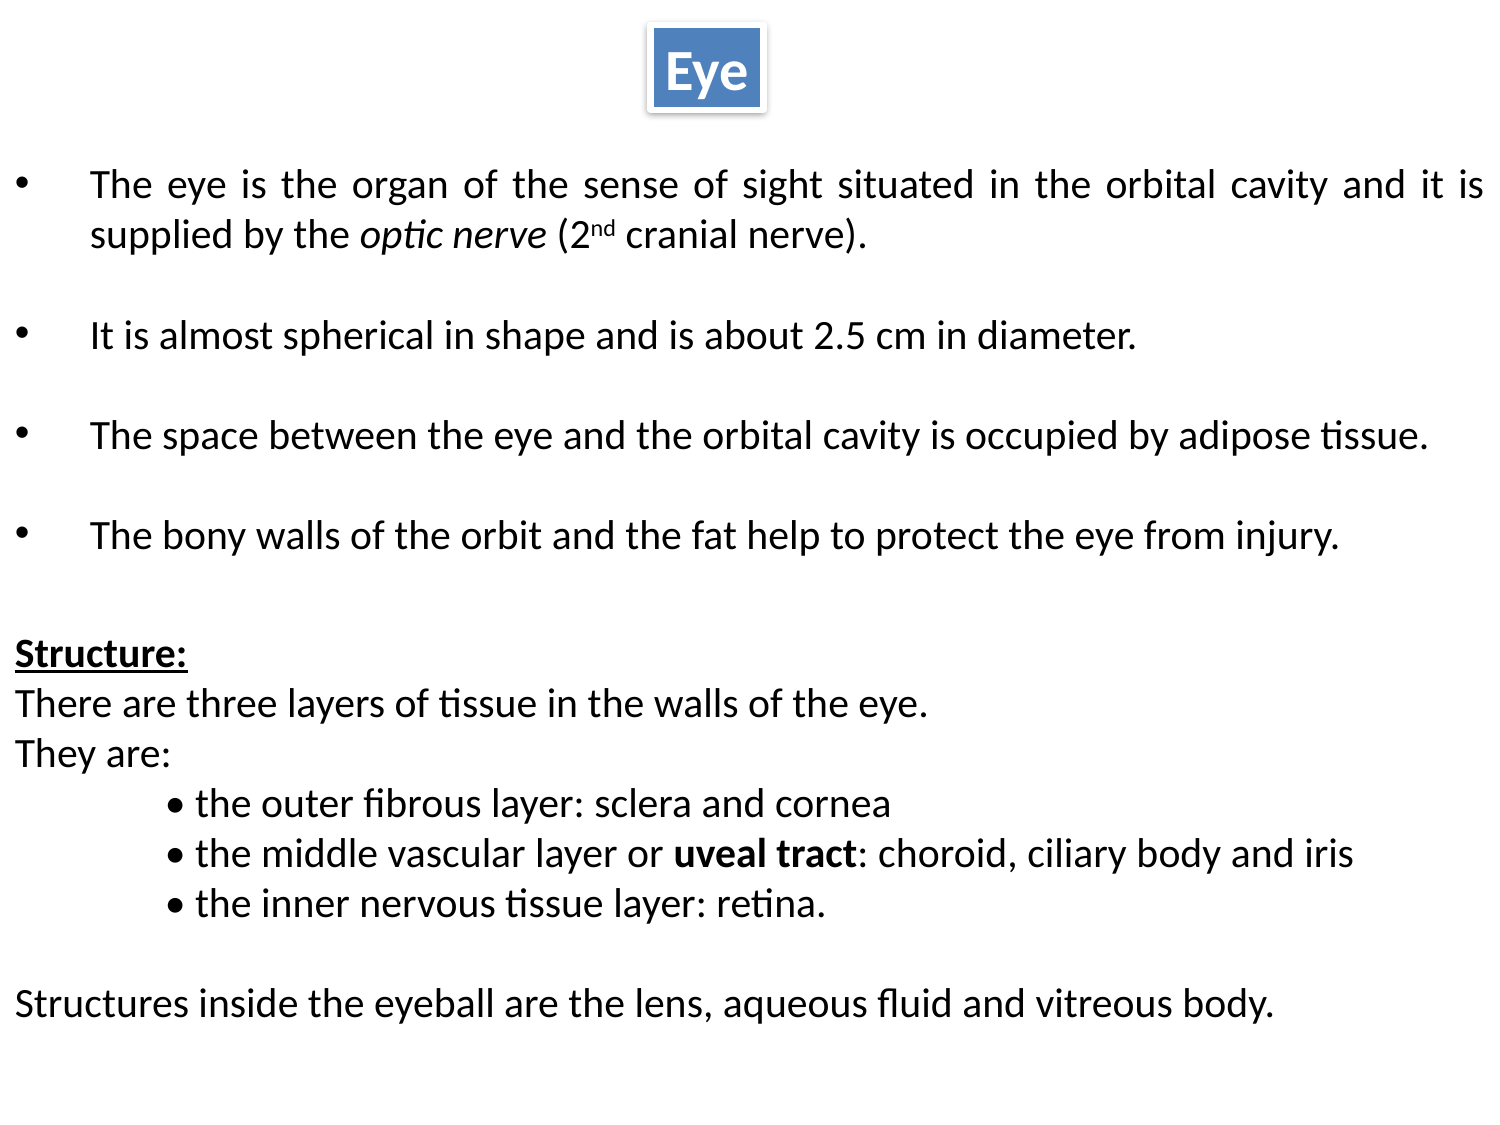

Eye
The eye is the organ of the sense of sight situated in the orbital cavity and it is supplied by the optic nerve (2nd cranial nerve).

It is almost spherical in shape and is about 2.5 cm in diameter.

The space between the eye and the orbital cavity is occupied by adipose tissue.

The bony walls of the orbit and the fat help to protect the eye from injury.
Structure:
There are three layers of tissue in the walls of the eye.
They are:
• the outer fibrous layer: sclera and cornea
• the middle vascular layer or uveal tract: choroid, ciliary body and iris
• the inner nervous tissue layer: retina.

Structures inside the eyeball are the lens, aqueous fluid and vitreous body.